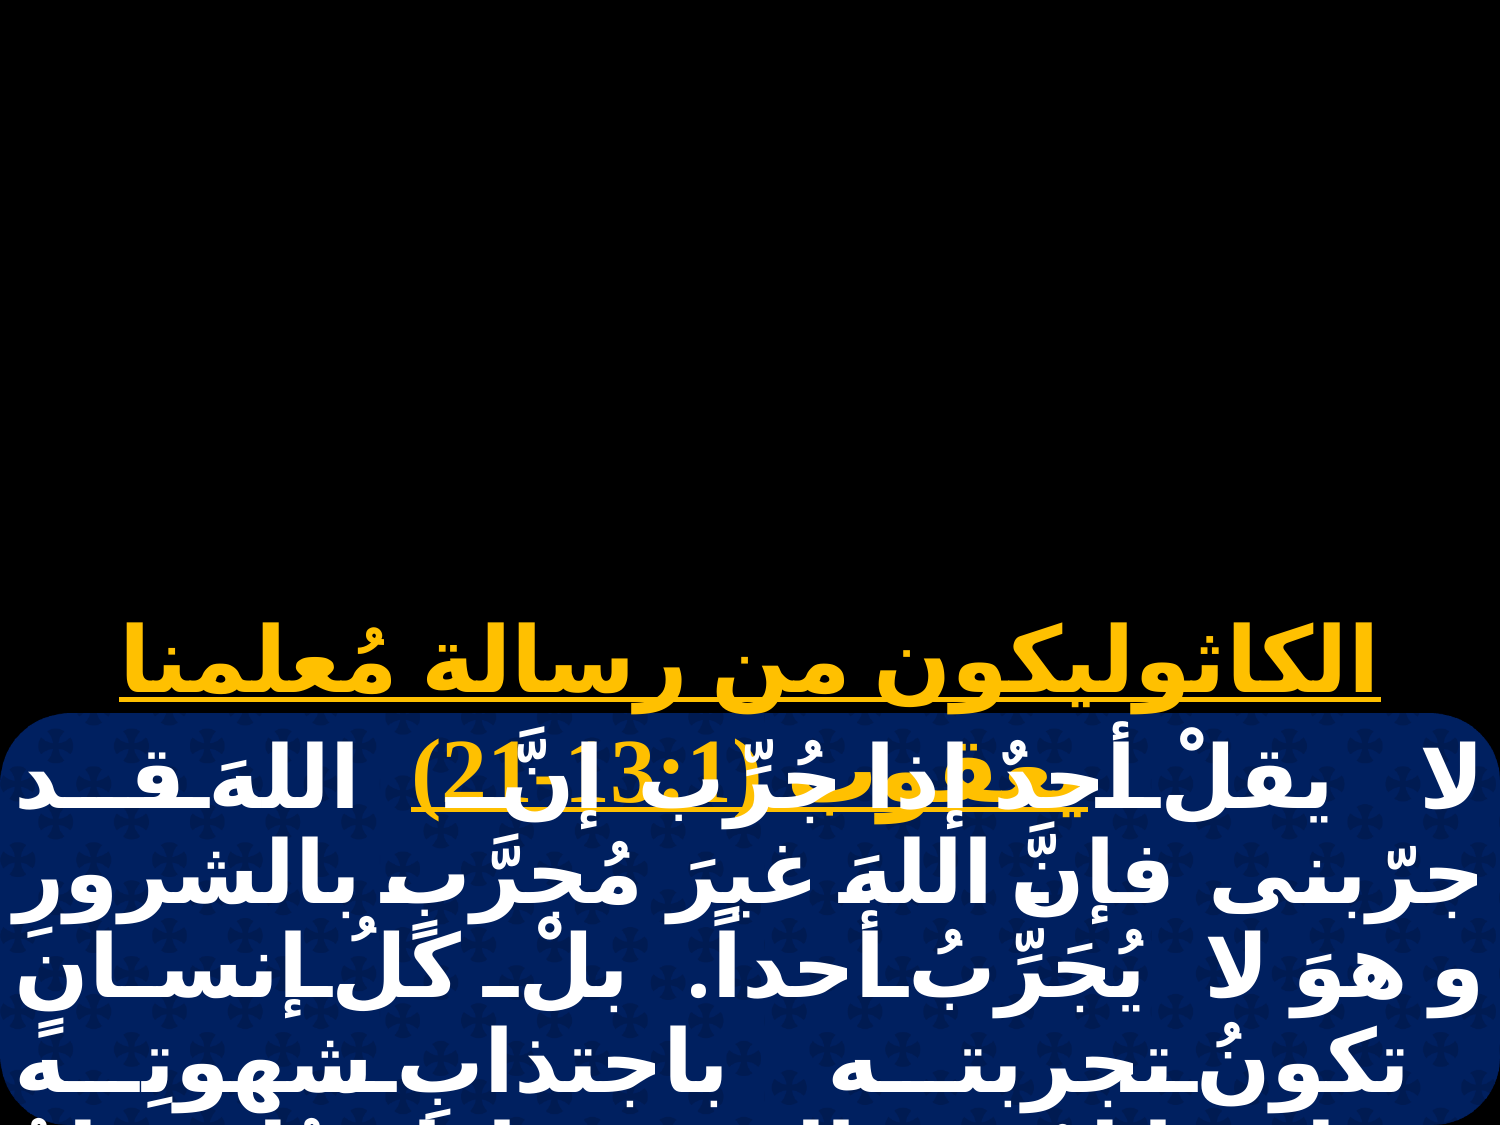

الكاثوليكون من رسالة مُعلمنا يعقوب (13:1-21)
لا يقلْ أحدٌ إذا جُرِّب إنَّ اللهَ قد جرّبنى فإنَّ اللهَ غيرَ مُجرَّبٍ بالشرورِ و هوَ لا يُجَرِّبُ أحداً. بلْ كلُ إنسانٍ تكونُ تجربته باجتذابِ شهوتِه وتملقها لهُ. ثم الشهوة إذا حَبُلت تلدُ خطية والخطية إذا تمت تـُنتجُ الموتُ.